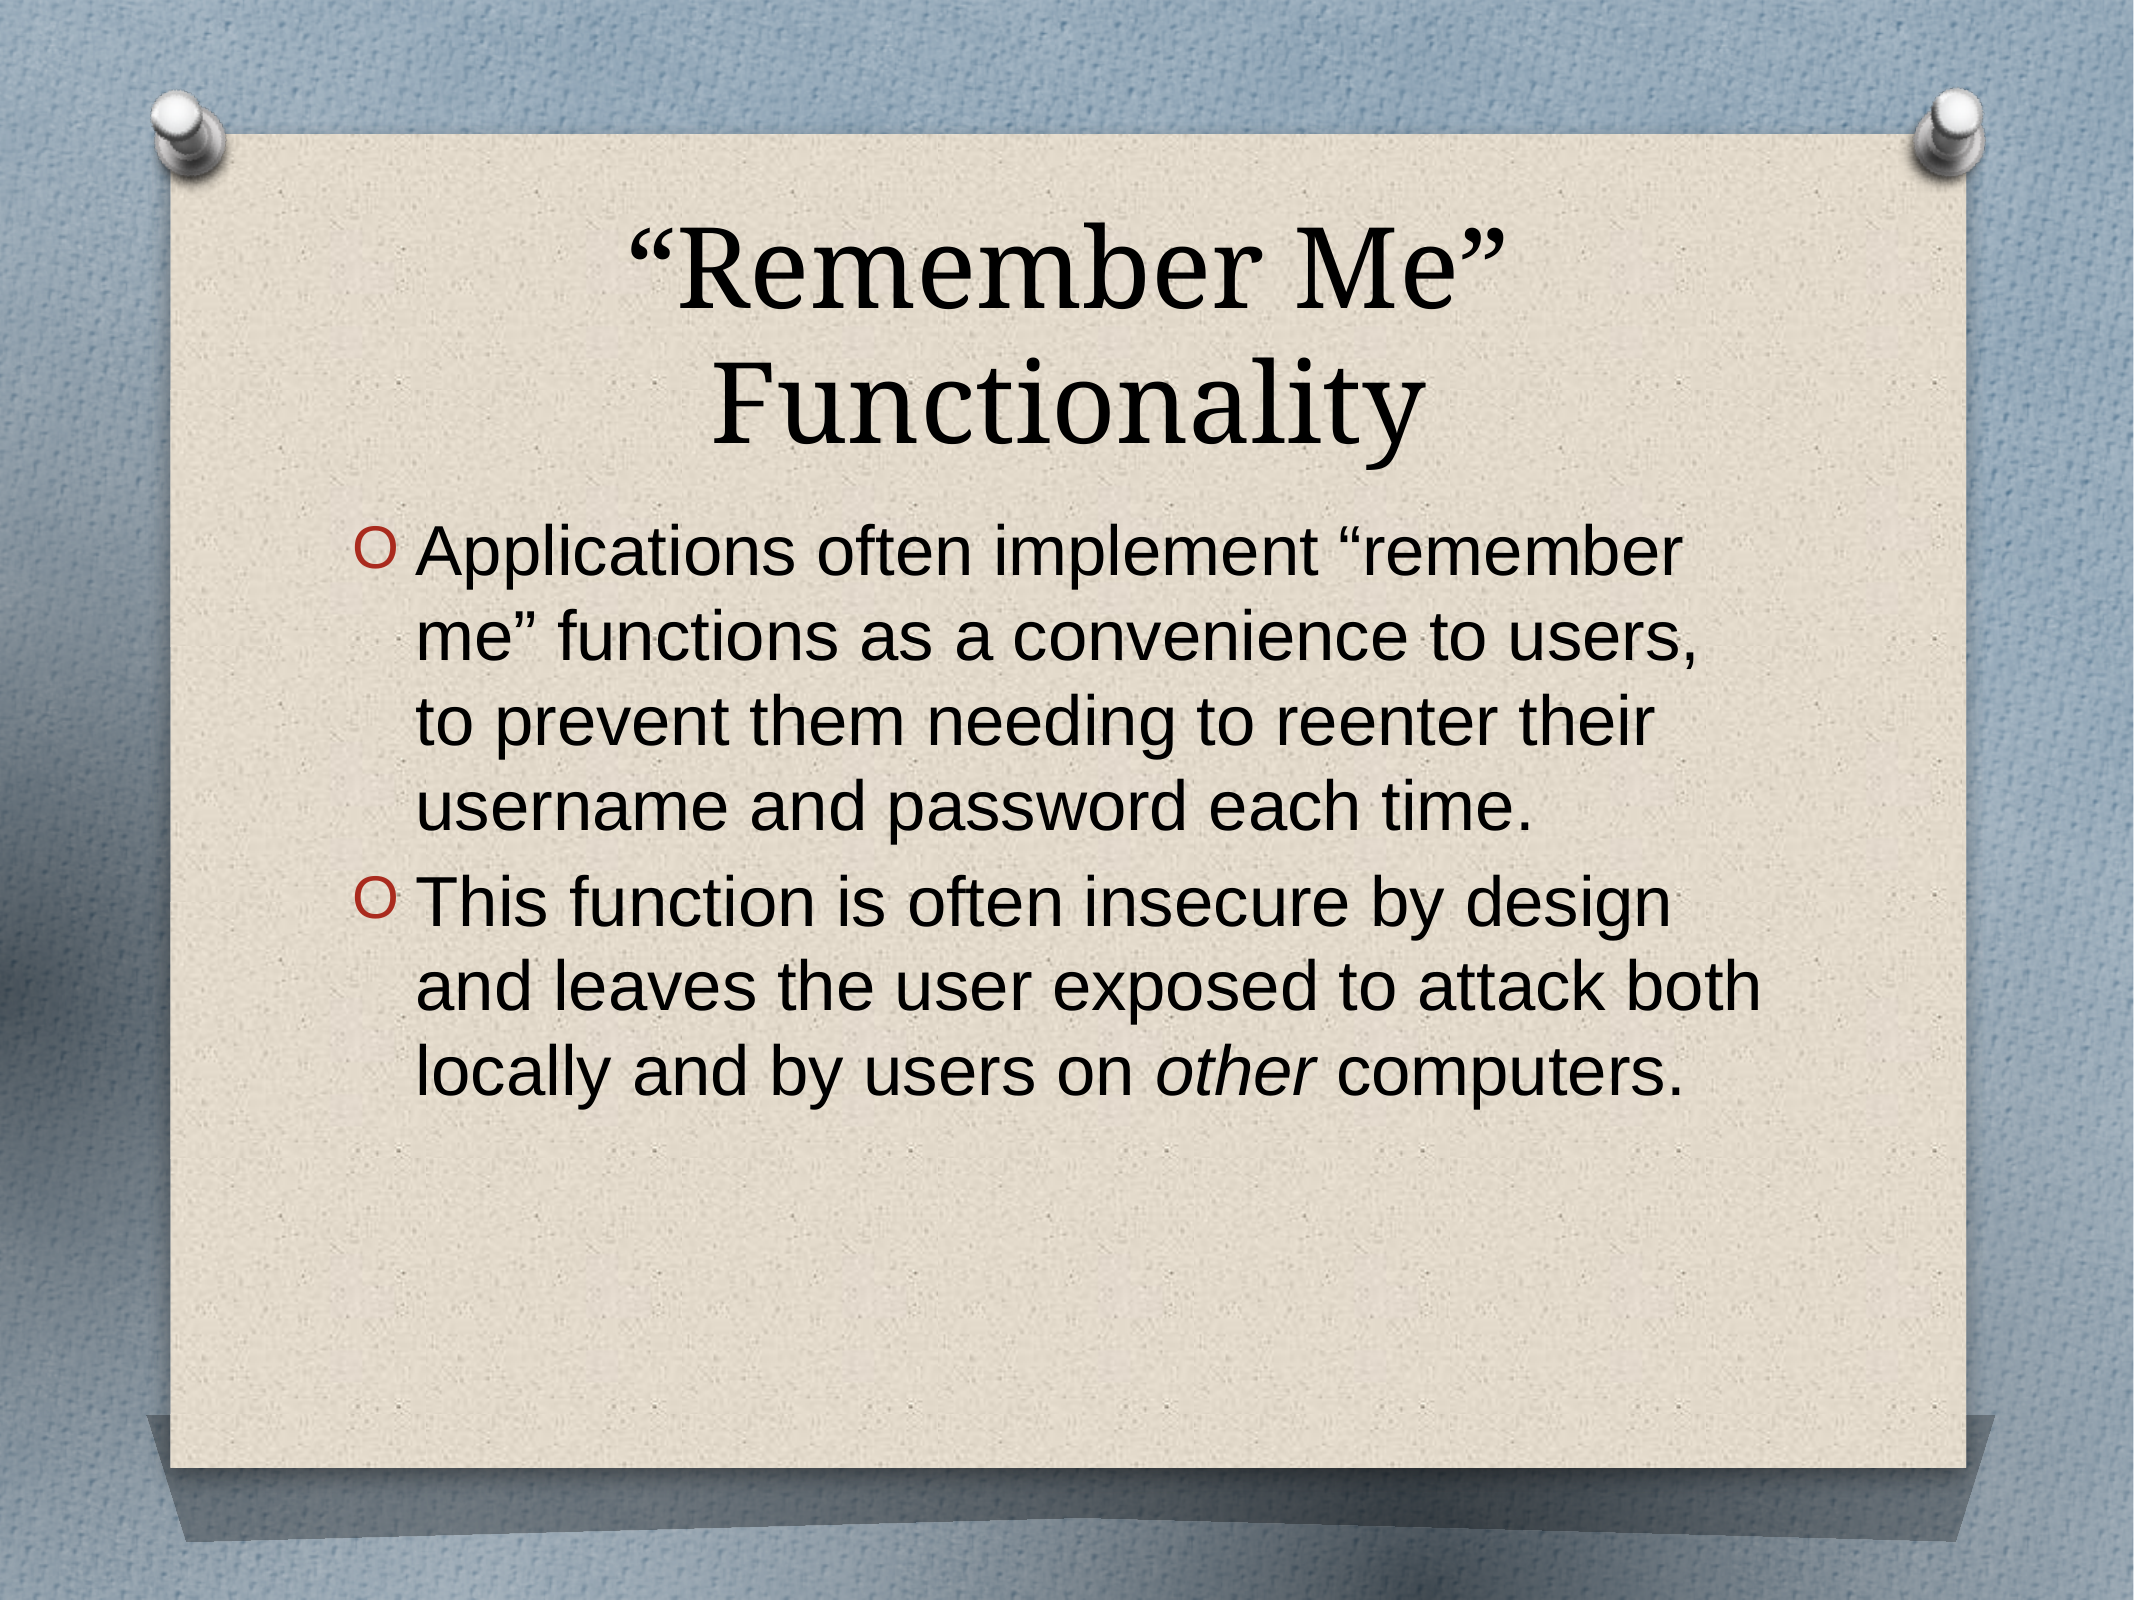

# “Remember Me” Functionality
Applications often implement “remember me” functions as a convenience to users, to prevent them needing to reenter their username and password each time.
This function is often insecure by design and leaves the user exposed to attack both locally and by users on other computers.